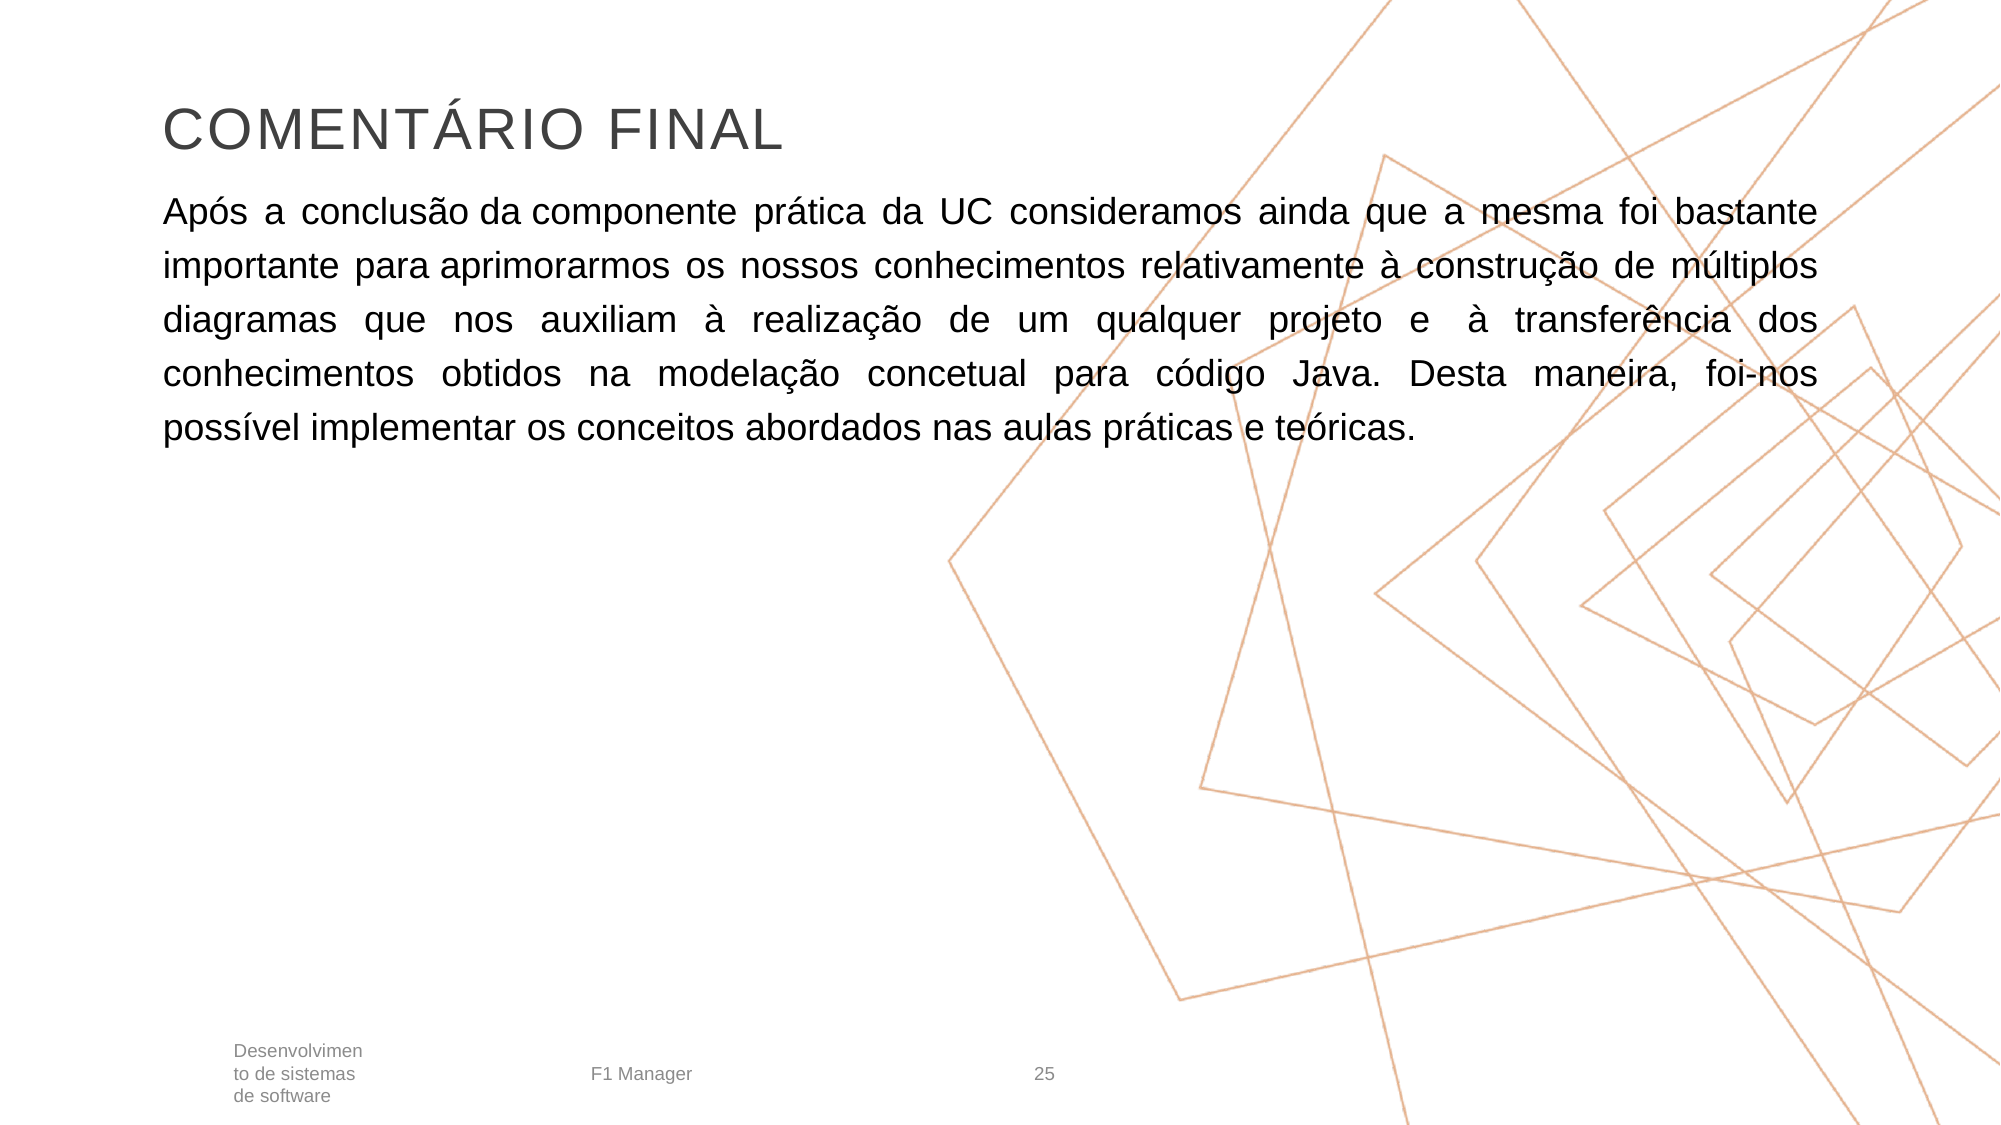

# COMENTÁRIO FINAL
Após a conclusão da componente prática da UC consideramos ainda que a mesma foi bastante importante para aprimorarmos os nossos conhecimentos relativamente à construção de múltiplos diagramas que nos auxiliam à realização de um qualquer projeto e  à transferência dos conhecimentos obtidos na modelação concetual para código Java. Desta maneira, foi-nos possível implementar os conceitos abordados nas aulas práticas e teóricas.
F1 Manager
Desenvolvimento de sistemas de software
25